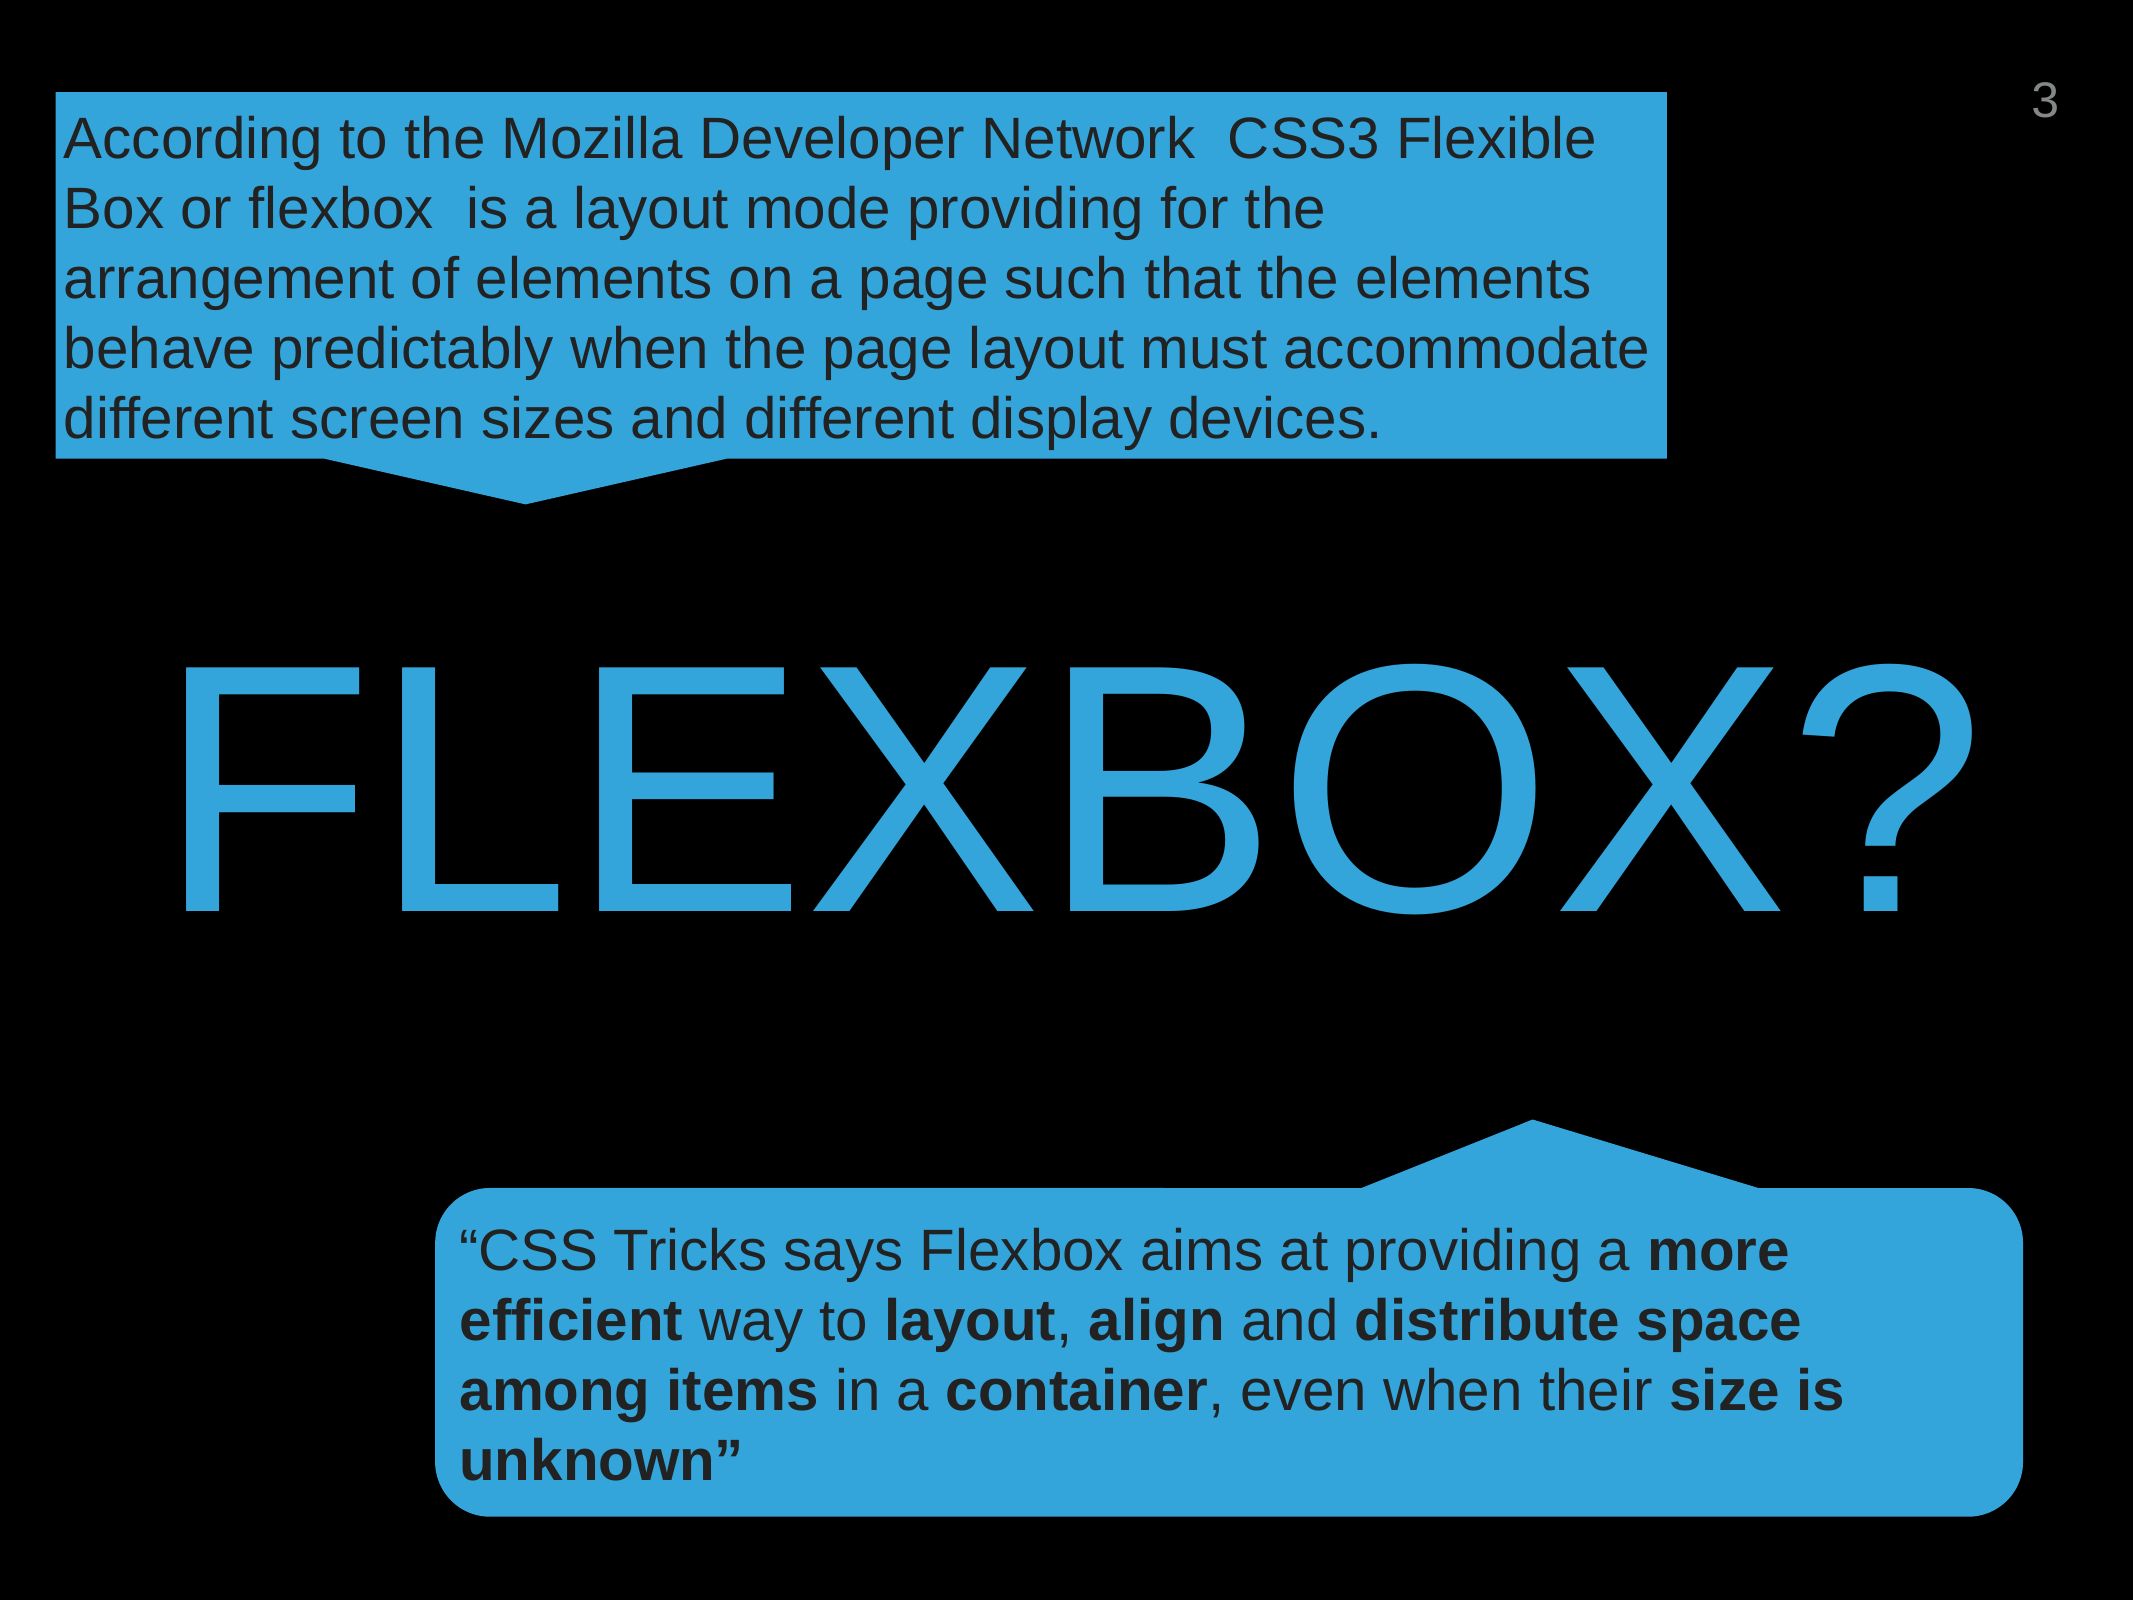

According to the Mozilla Developer Network  CSS3 Flexible Box or flexbox  is a layout mode providing for the arrangement of elements on a page such that the elements behave predictably when the page layout must accommodate different screen sizes and different display devices.
3
Flexbox?
“CSS Tricks says Flexbox aims at providing a more efficient way to layout, align and distribute space among items in a container, even when their size is unknown”